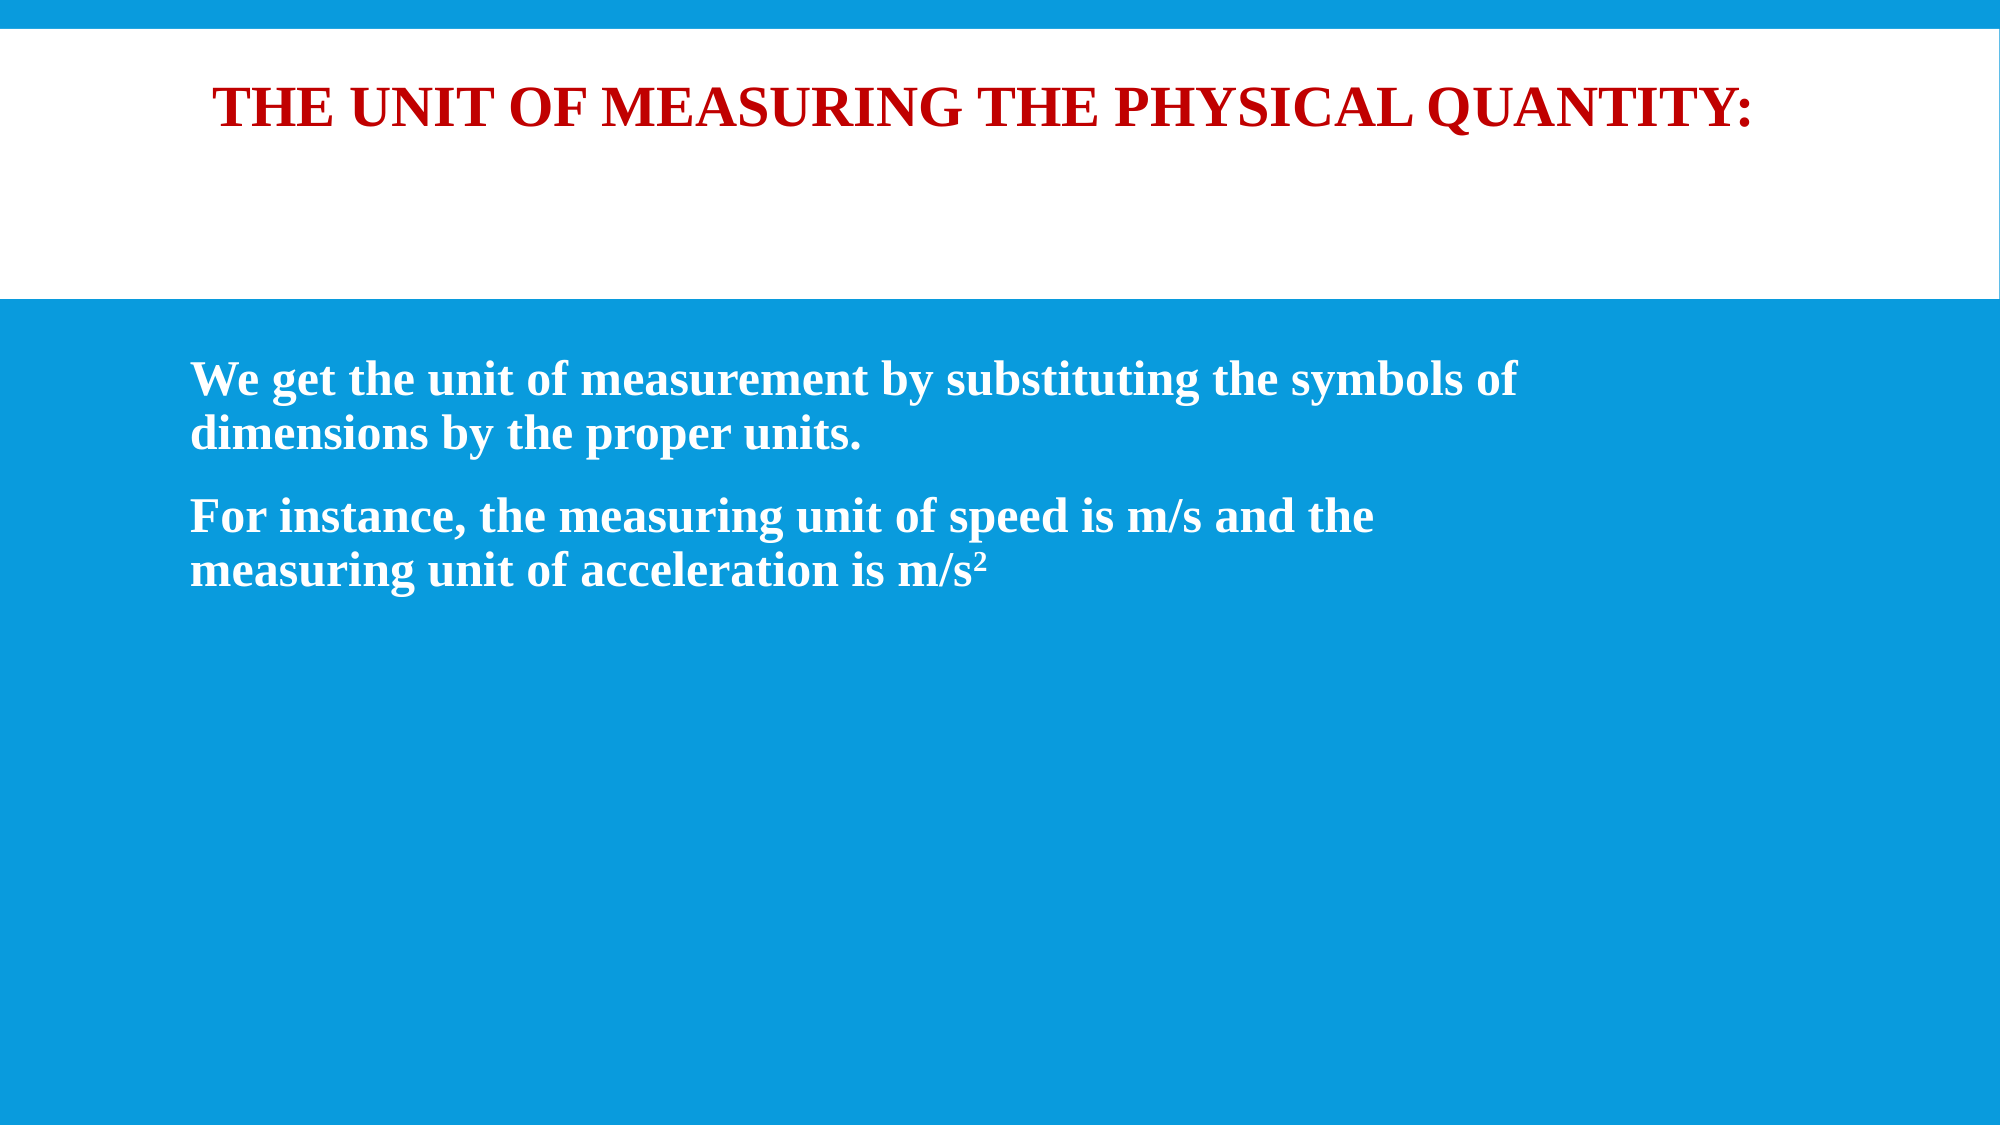

# The unit of measuring the physical quantity:
We get the unit of measurement by substituting the symbols of dimensions by the proper units.
For instance, the measuring unit of speed is m/s and the measuring unit of acceleration is m/s2